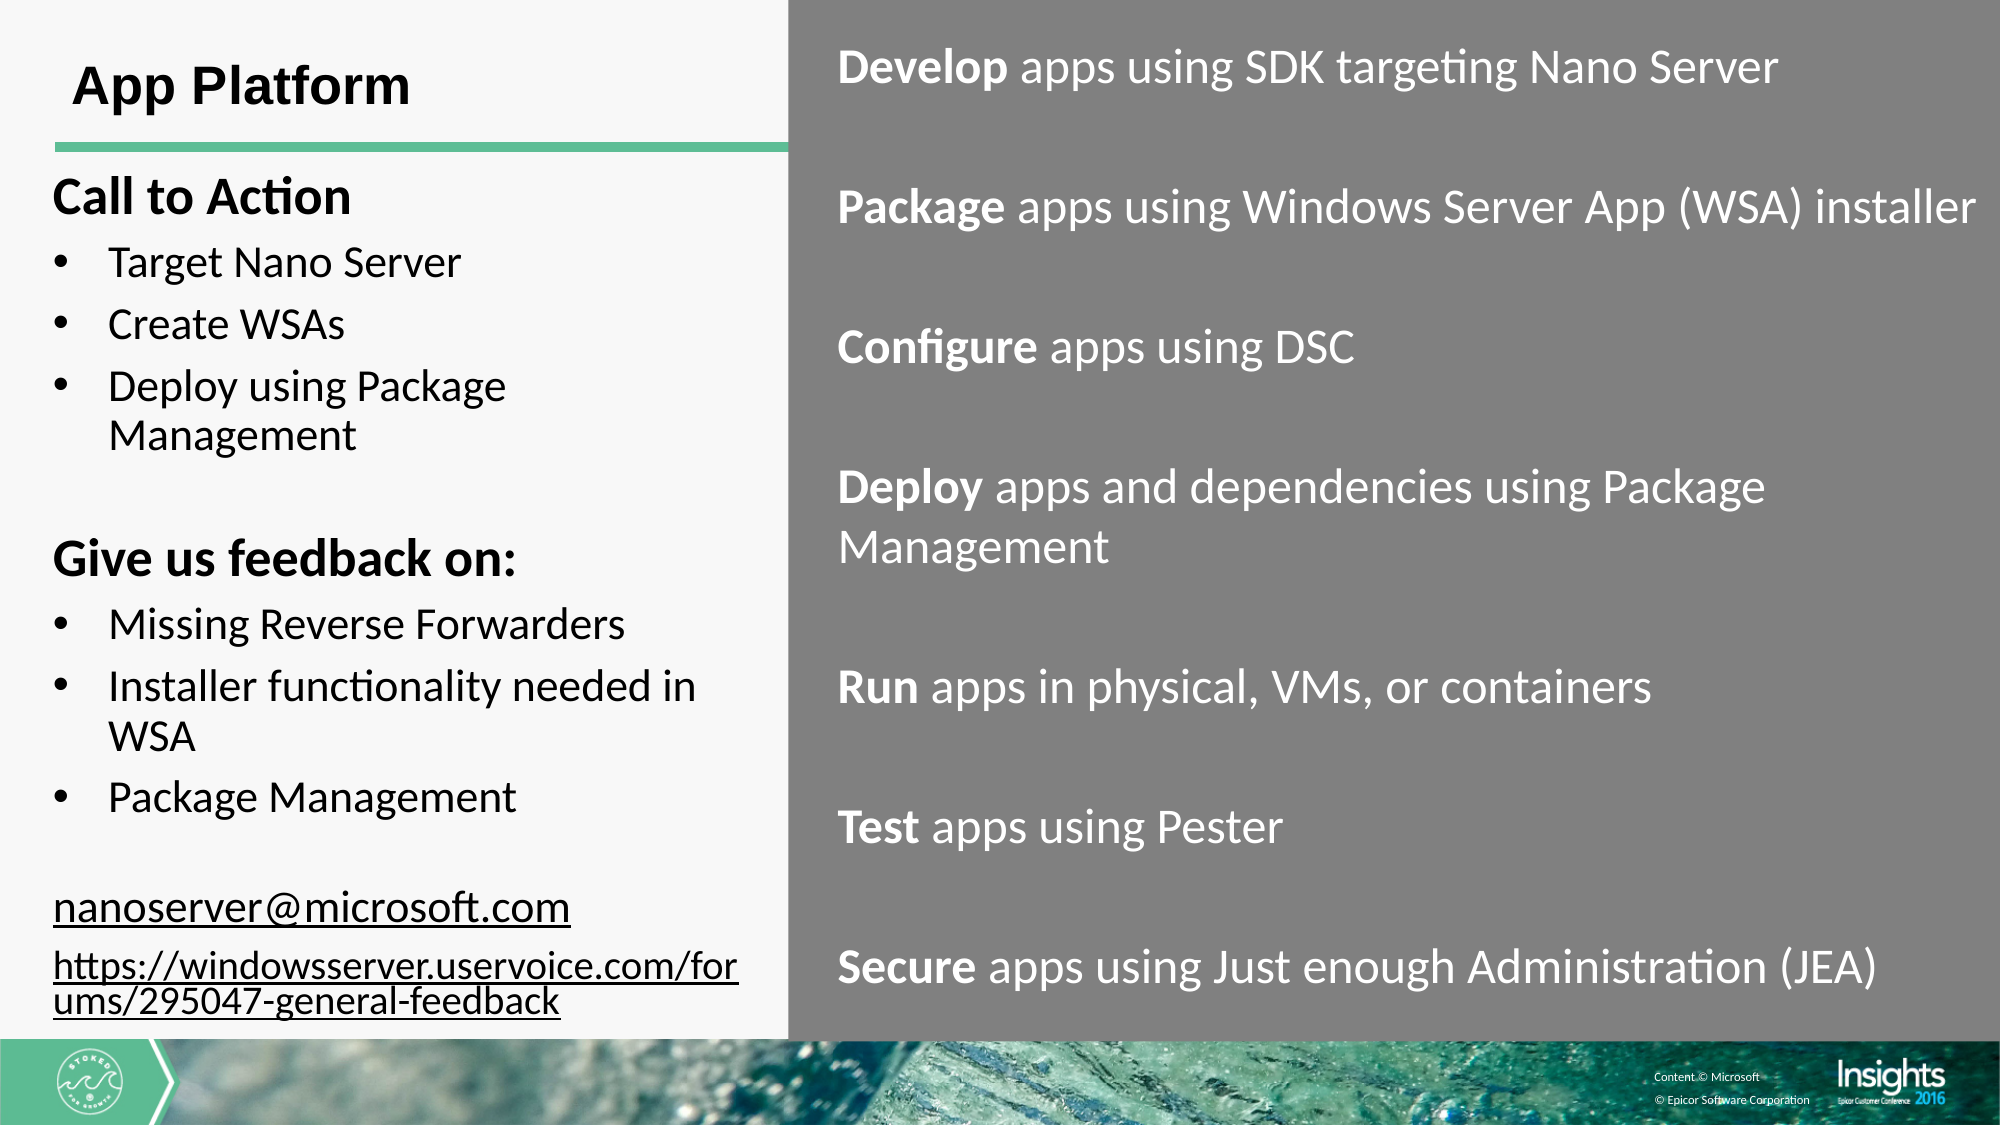

Develop apps using SDK targeting Nano Server

Package apps using Windows Server App (WSA) installer

Configure apps using DSC

Deploy apps and dependencies using Package Management

Run apps in physical, VMs, or containers

Test apps using Pester

Secure apps using Just enough Administration (JEA)
# App Platform
Call to Action
Target Nano Server
Create WSAs
Deploy using Package Management

Give us feedback on:
Missing Reverse Forwarders
Installer functionality needed in WSA
Package Management

nanoserver@microsoft.com
https://windowsserver.uservoice.com/forums/295047-general-feedback
Content © Microsoft